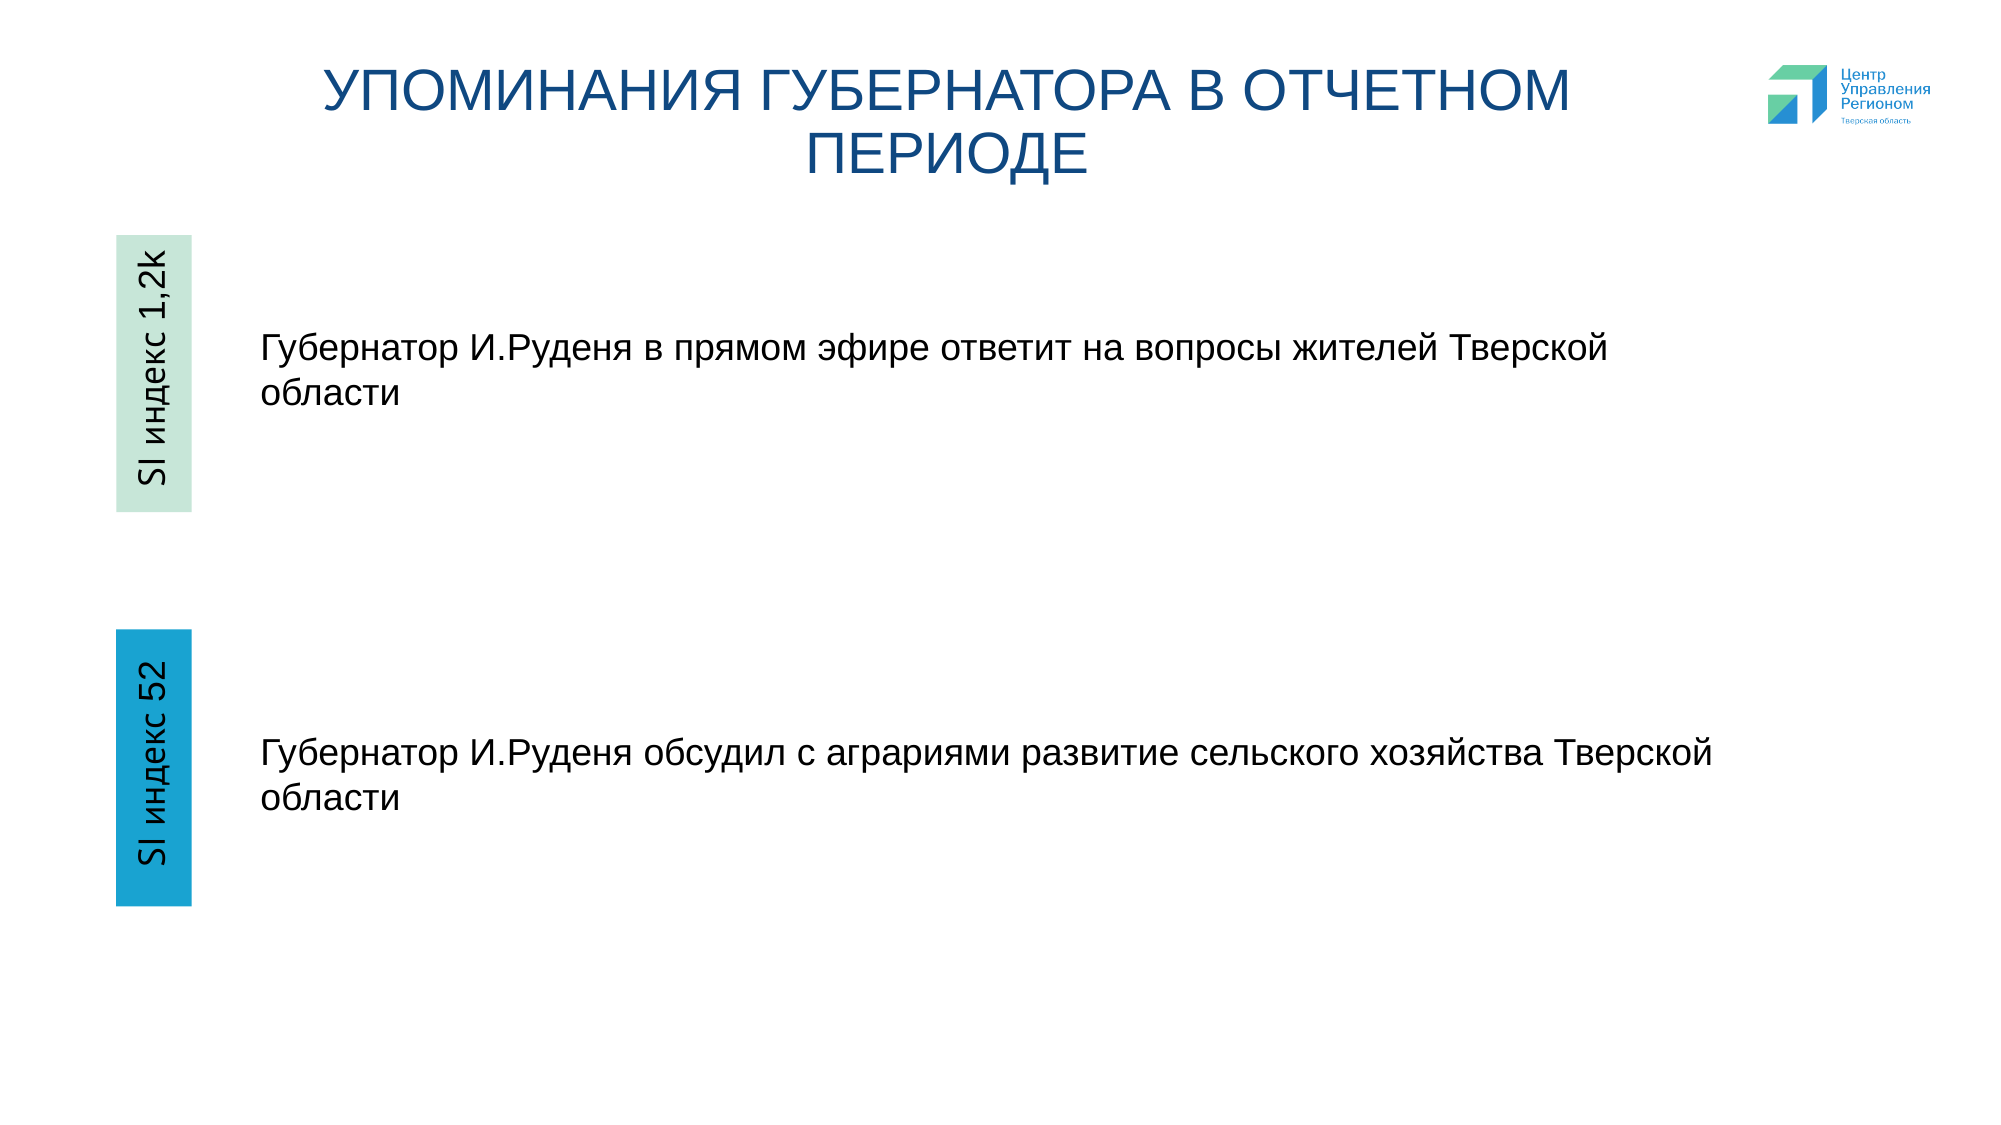

УПОМИНАНИЯ ГУБЕРНАТОРА В ОТЧЕТНОМ ПЕРИОДЕ

Губернатор И.Руденя в прямом эфире ответит на вопросы жителей Тверской области

Губернатор И.Руденя обсудил с аграриями развитие сельского хозяйства Тверской области

SI индекс 1,2k

SI индекс 52